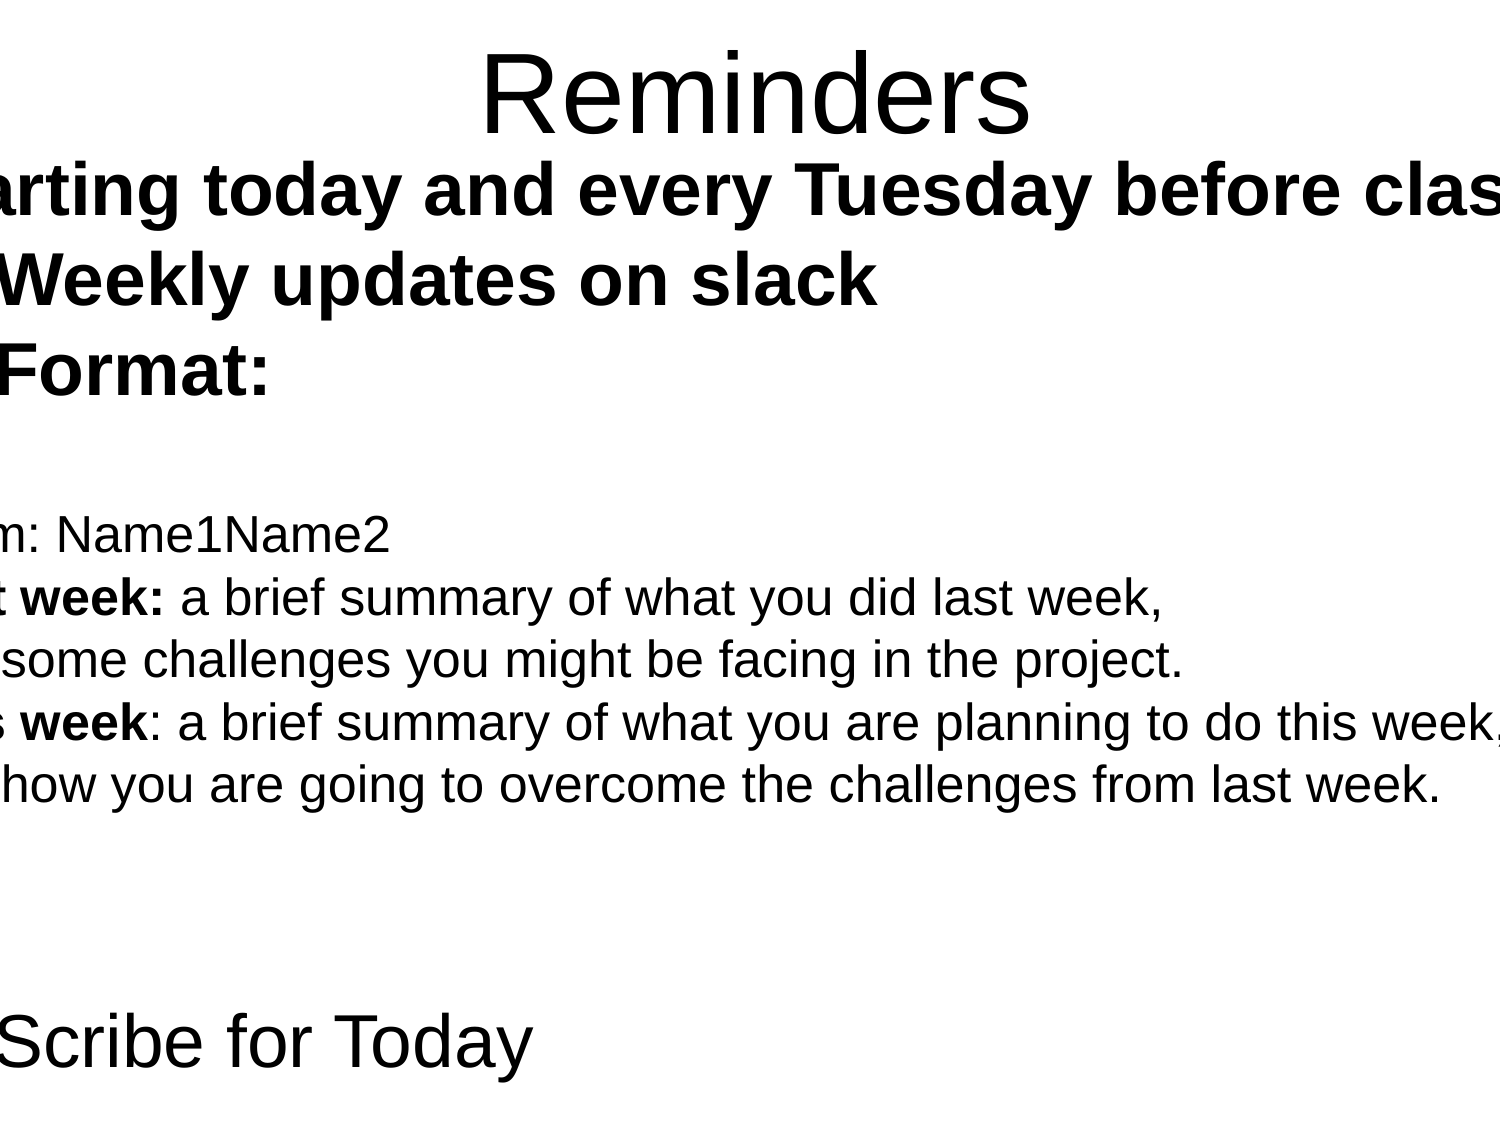

# Reminders

Starting today and every Tuesday before class:
Weekly updates on slack
Format:

Team: Name1Name2
Last week: a brief summary of what you did last week,
and some challenges you might be facing in the project.
This week: a brief summary of what you are planning to do this week,
and how you are going to overcome the challenges from last week.

Scribe for Today